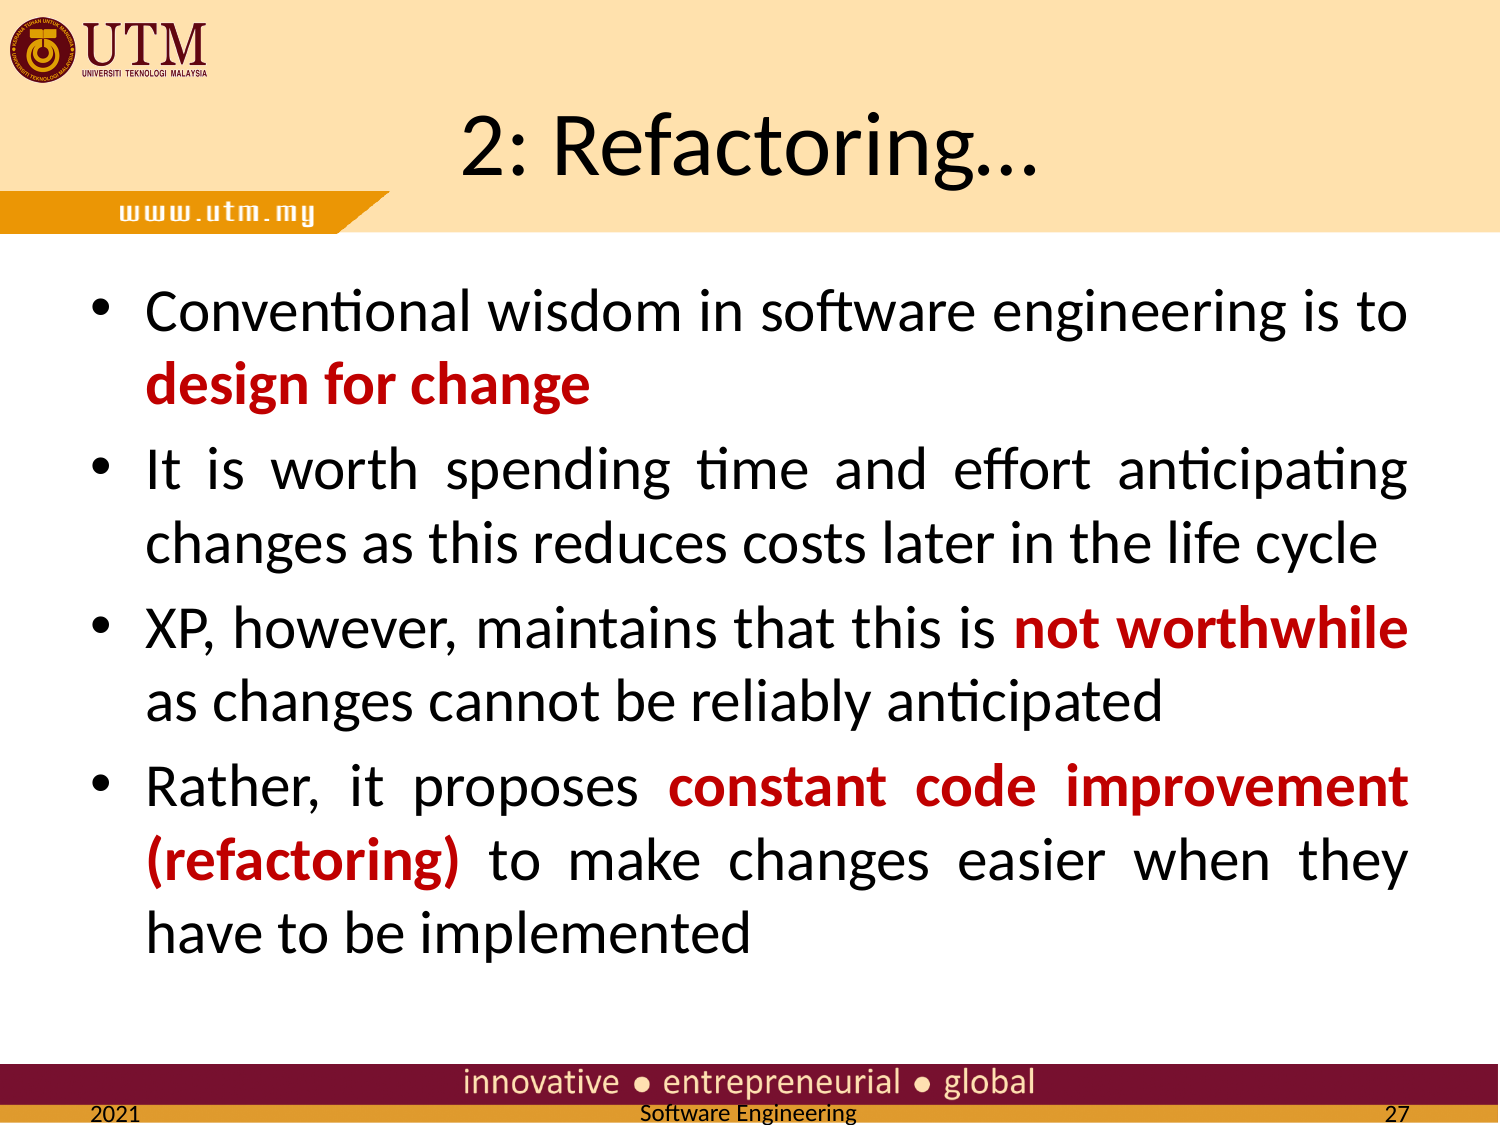

# 2: Refactoring…
Conventional wisdom in software engineering is to design for change
It is worth spending time and effort anticipating changes as this reduces costs later in the life cycle
XP, however, maintains that this is not worthwhile as changes cannot be reliably anticipated
Rather, it proposes constant code improvement (refactoring) to make changes easier when they have to be implemented

2021
27
Software Engineering